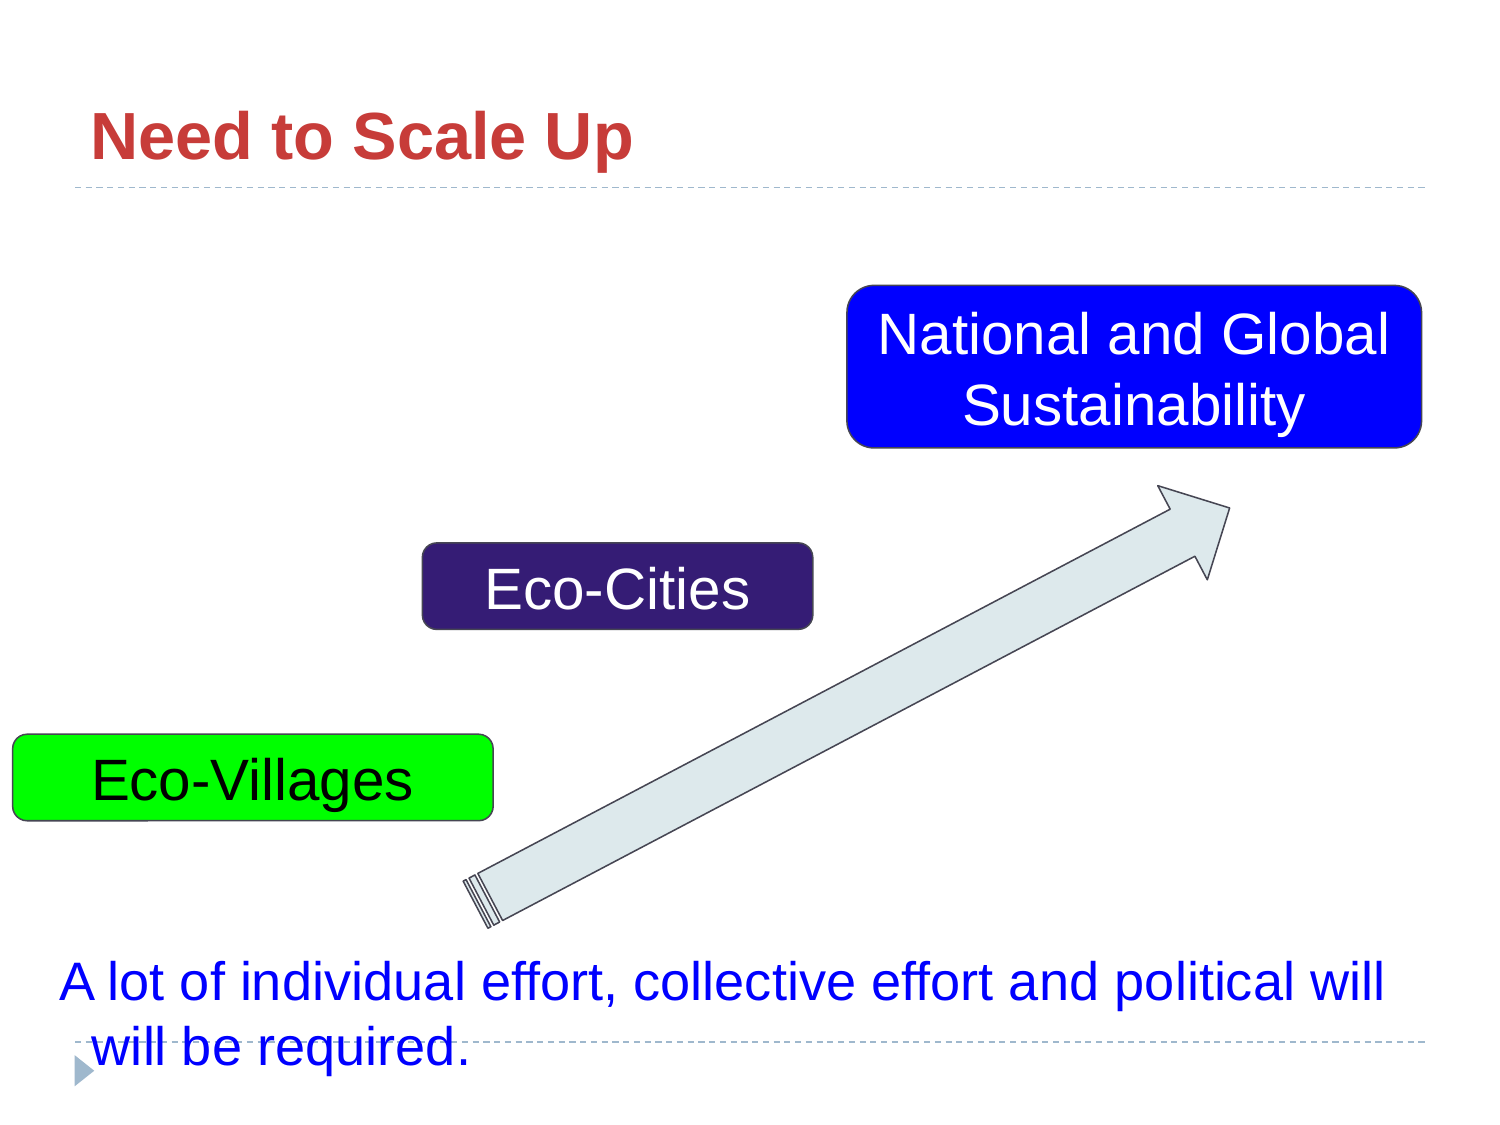

# Need to Scale Up
National and Global Sustainability
Eco-Cities

Eco-Villages
A lot of individual effort, collective effort and political will will be required.